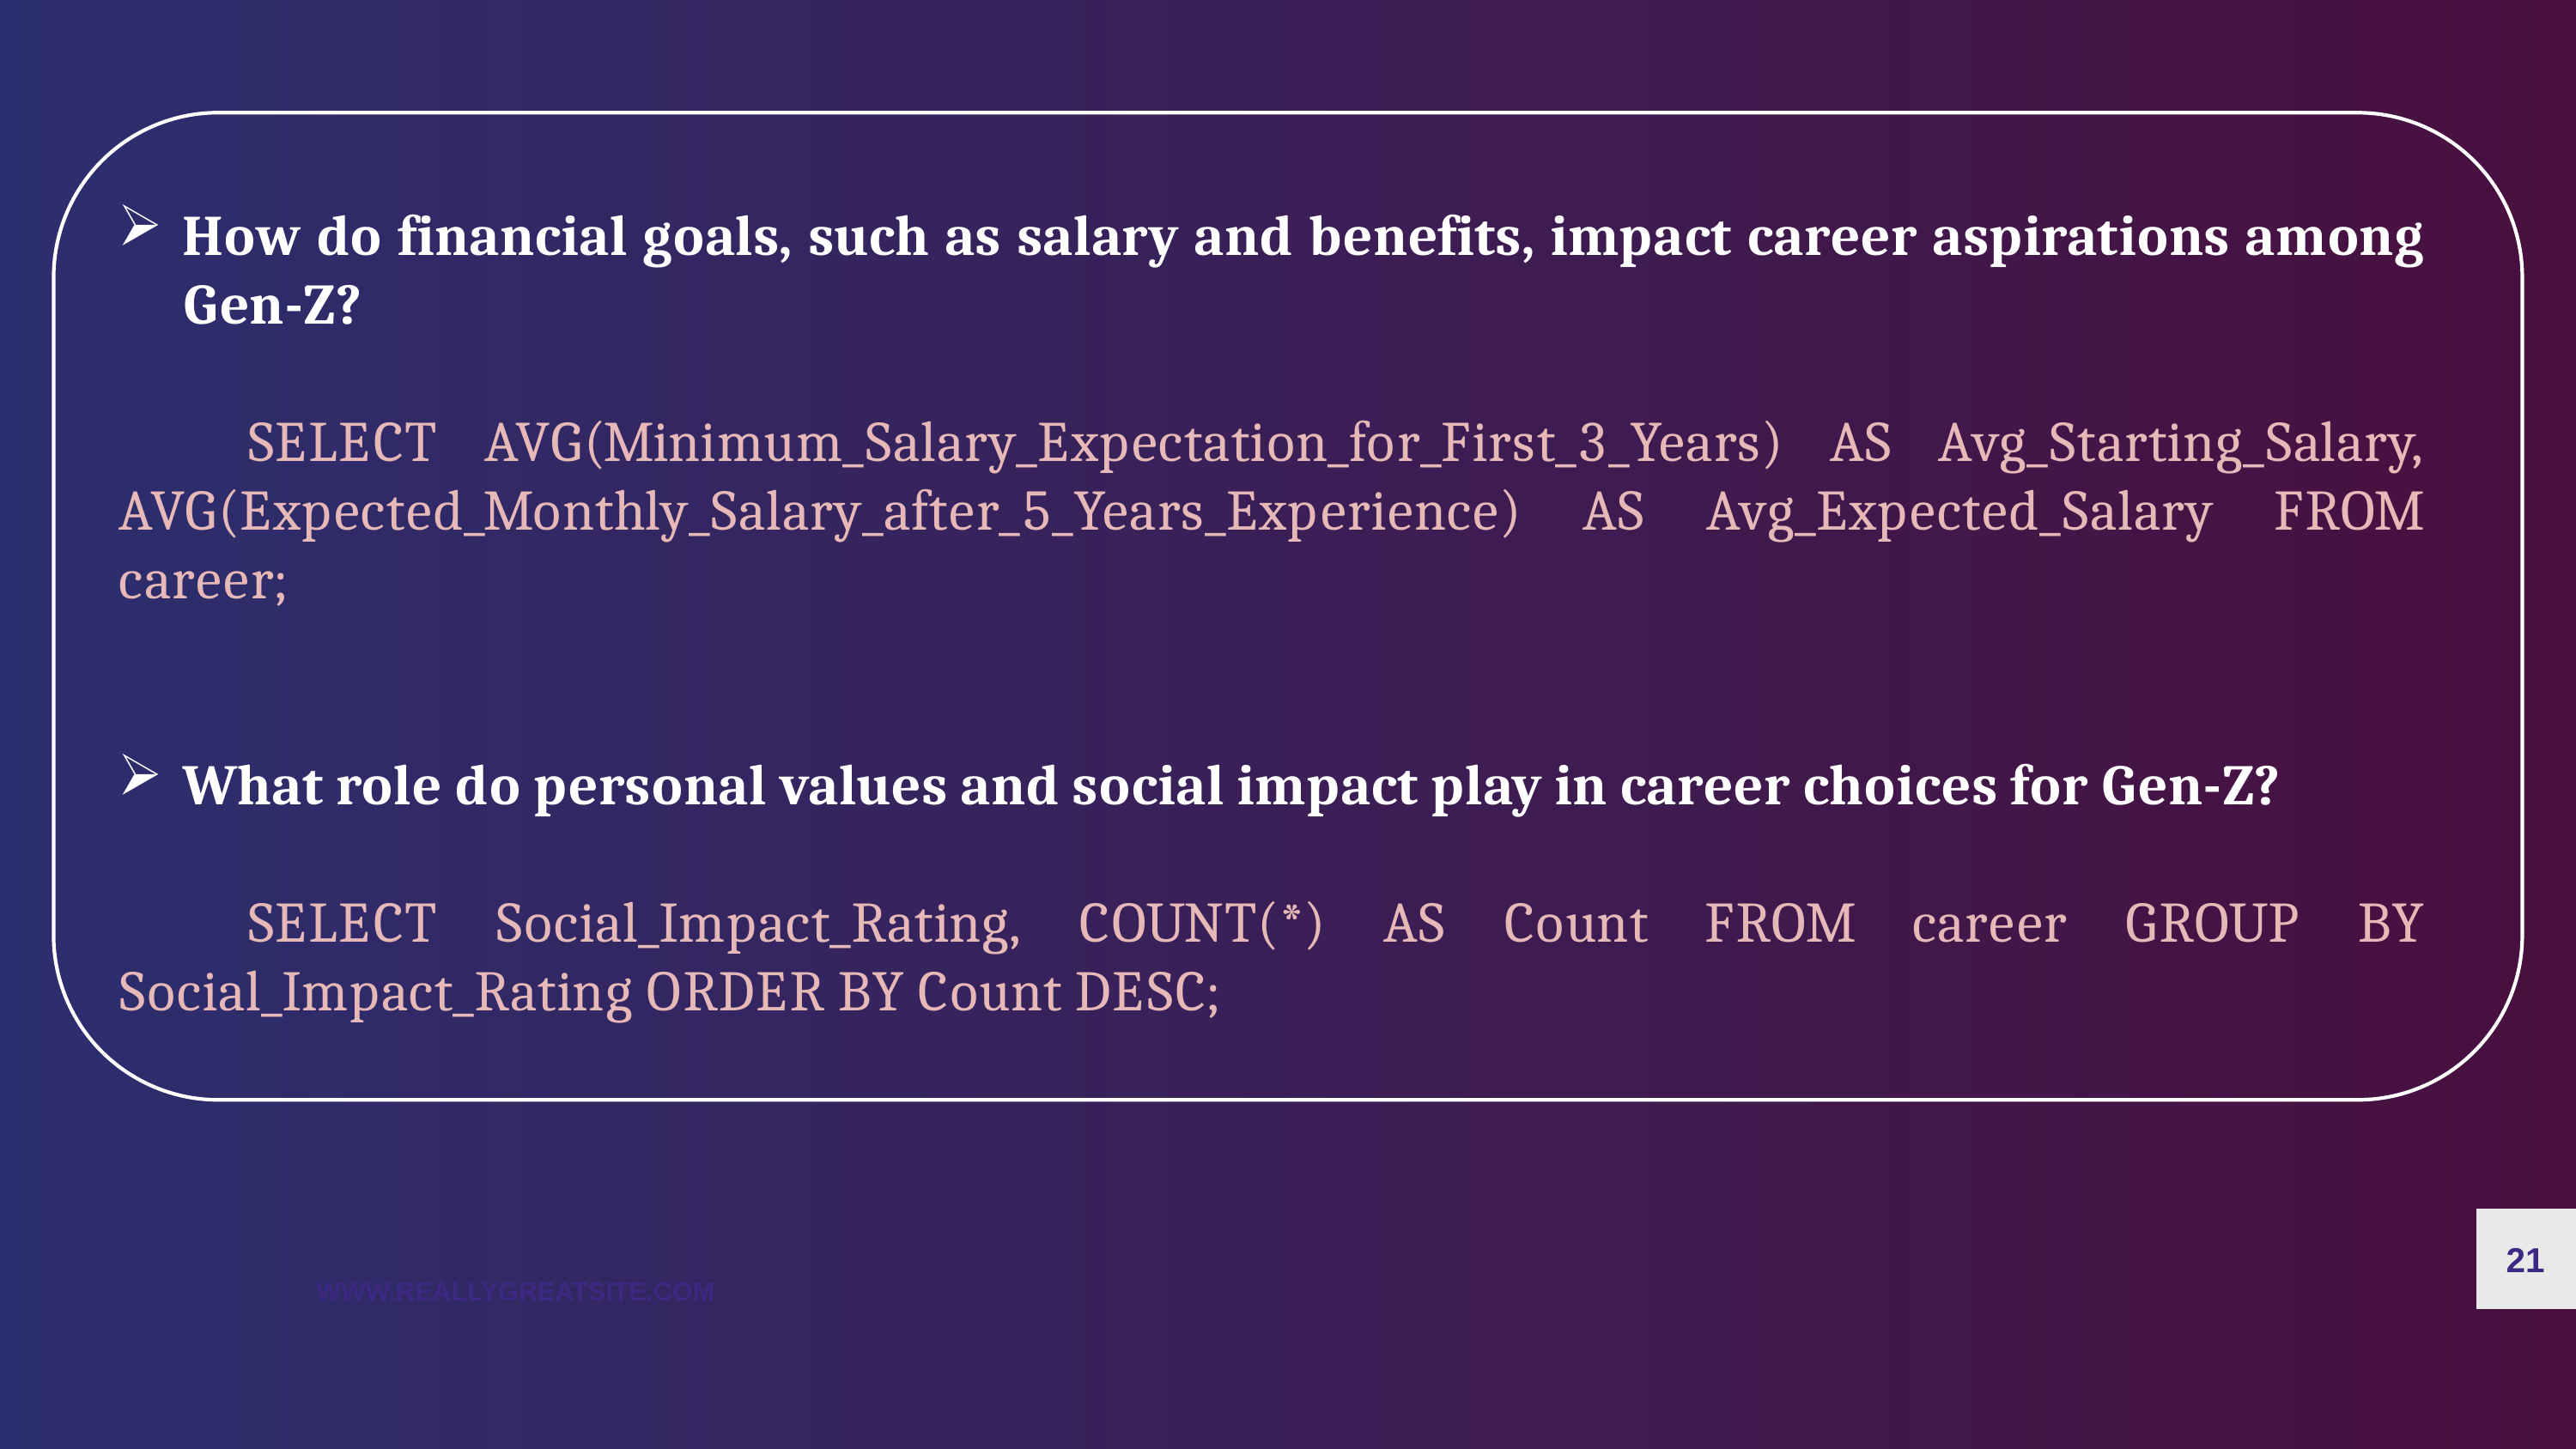

How do financial goals, such as salary and benefits, impact career aspirations among Gen-Z?

	SELECT AVG(Minimum_Salary_Expectation_for_First_3_Years) AS Avg_Starting_Salary, AVG(Expected_Monthly_Salary_after_5_Years_Experience) AS Avg_Expected_Salary FROM career;

What role do personal values and social impact play in career choices for Gen-Z?

	SELECT Social_Impact_Rating, COUNT(*) AS Count FROM career GROUP BY Social_Impact_Rating ORDER BY Count DESC;

21
WWW.REALLYGREATSITE.COM